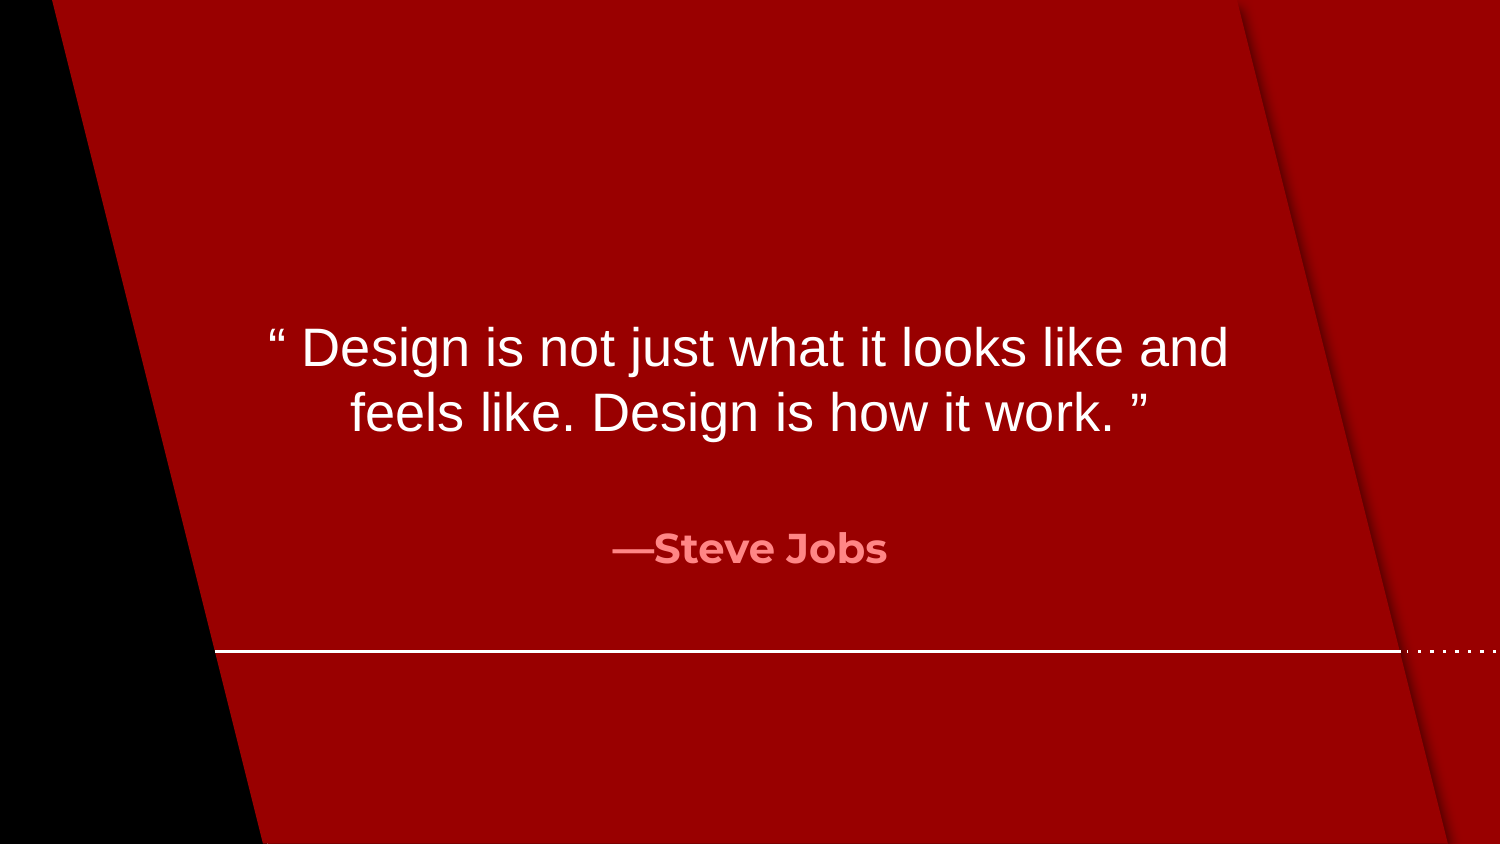

# “ Design is not just what it looks like and feels like. Design is how it work. ”
—Steve Jobs